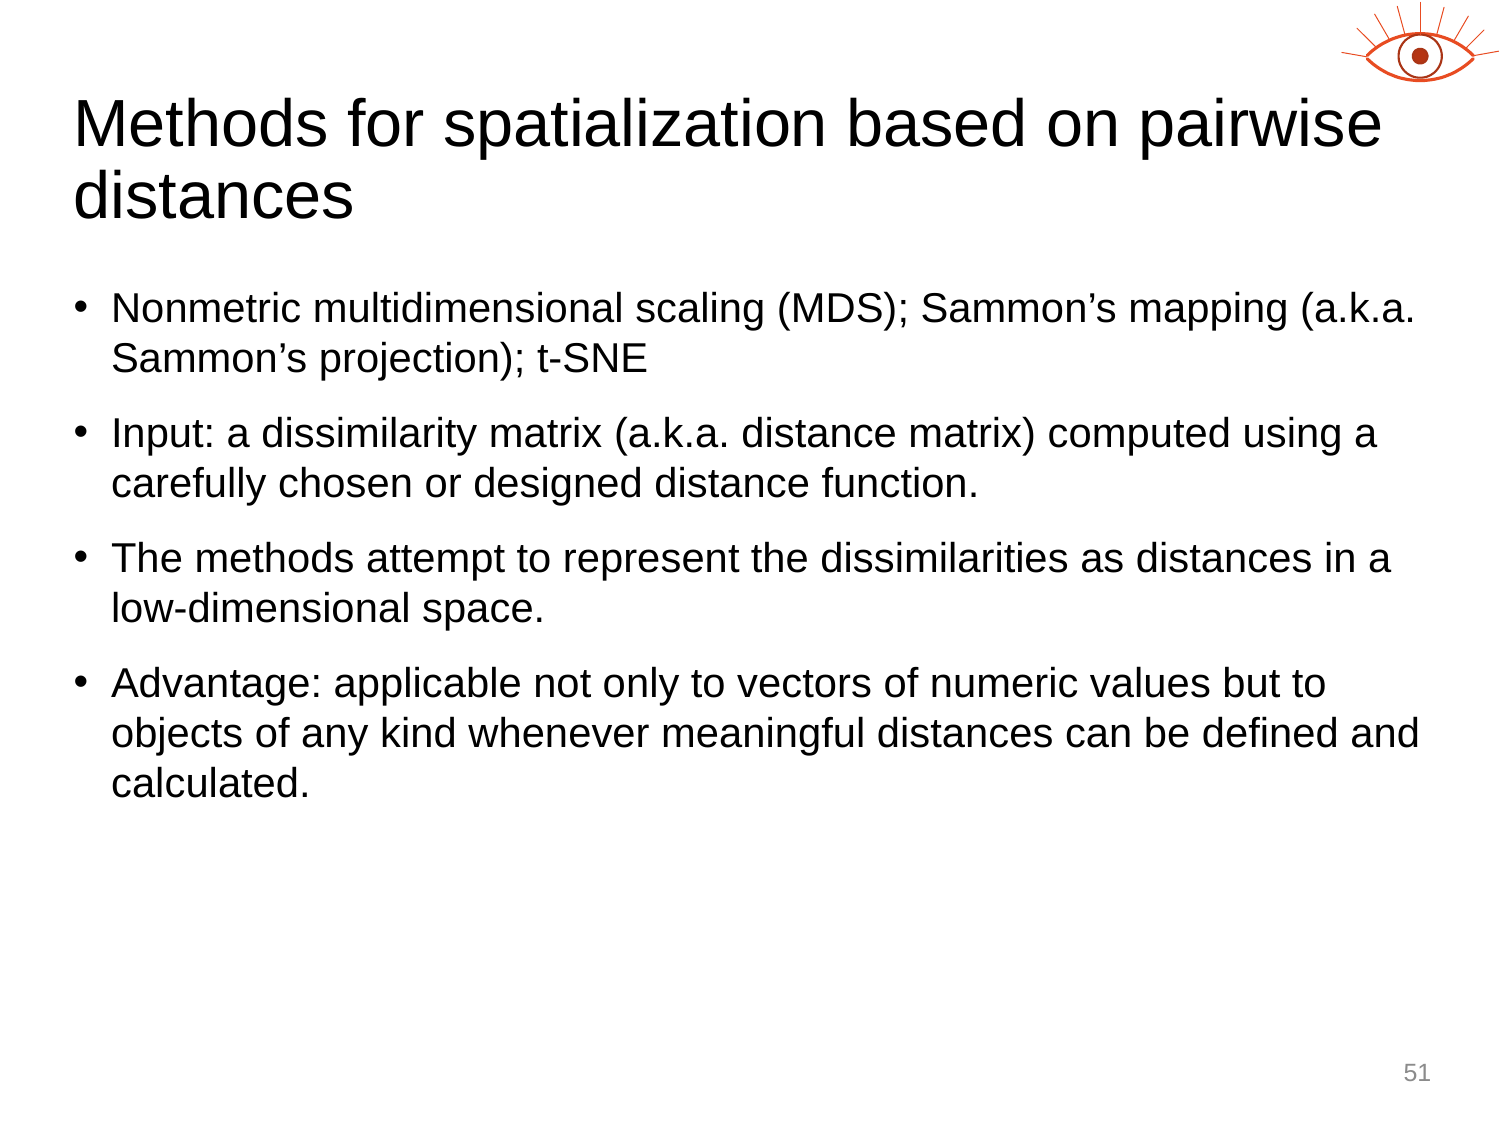

# Methods for spatialization based on pairwise distances
Nonmetric multidimensional scaling (MDS); Sammon’s mapping (a.k.a. Sammon’s projection); t-SNE
Input: a dissimilarity matrix (a.k.a. distance matrix) computed using a carefully chosen or designed distance function.
The methods attempt to represent the dissimilarities as distances in a low-dimensional space.
Advantage: applicable not only to vectors of numeric values but to objects of any kind whenever meaningful distances can be defined and calculated.
51